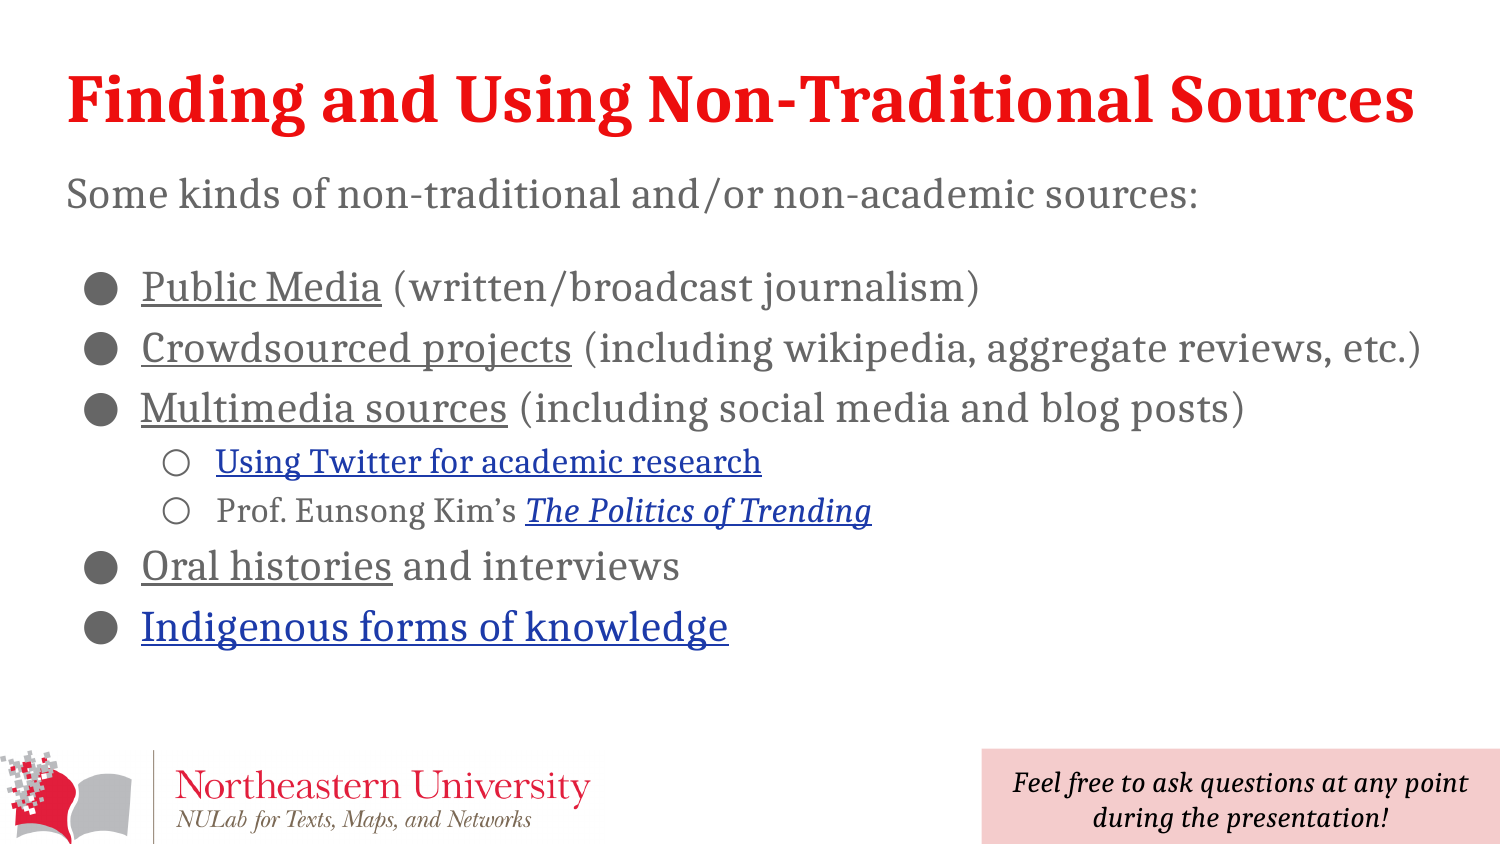

# Finding and Using Non-Traditional Sources
Some kinds of non-traditional and/or non-academic sources:
Public Media (written/broadcast journalism)
Crowdsourced projects (including wikipedia, aggregate reviews, etc.)
Multimedia sources (including social media and blog posts)
Using Twitter for academic research
Prof. Eunsong Kim’s The Politics of Trending
Oral histories and interviews
Indigenous forms of knowledge